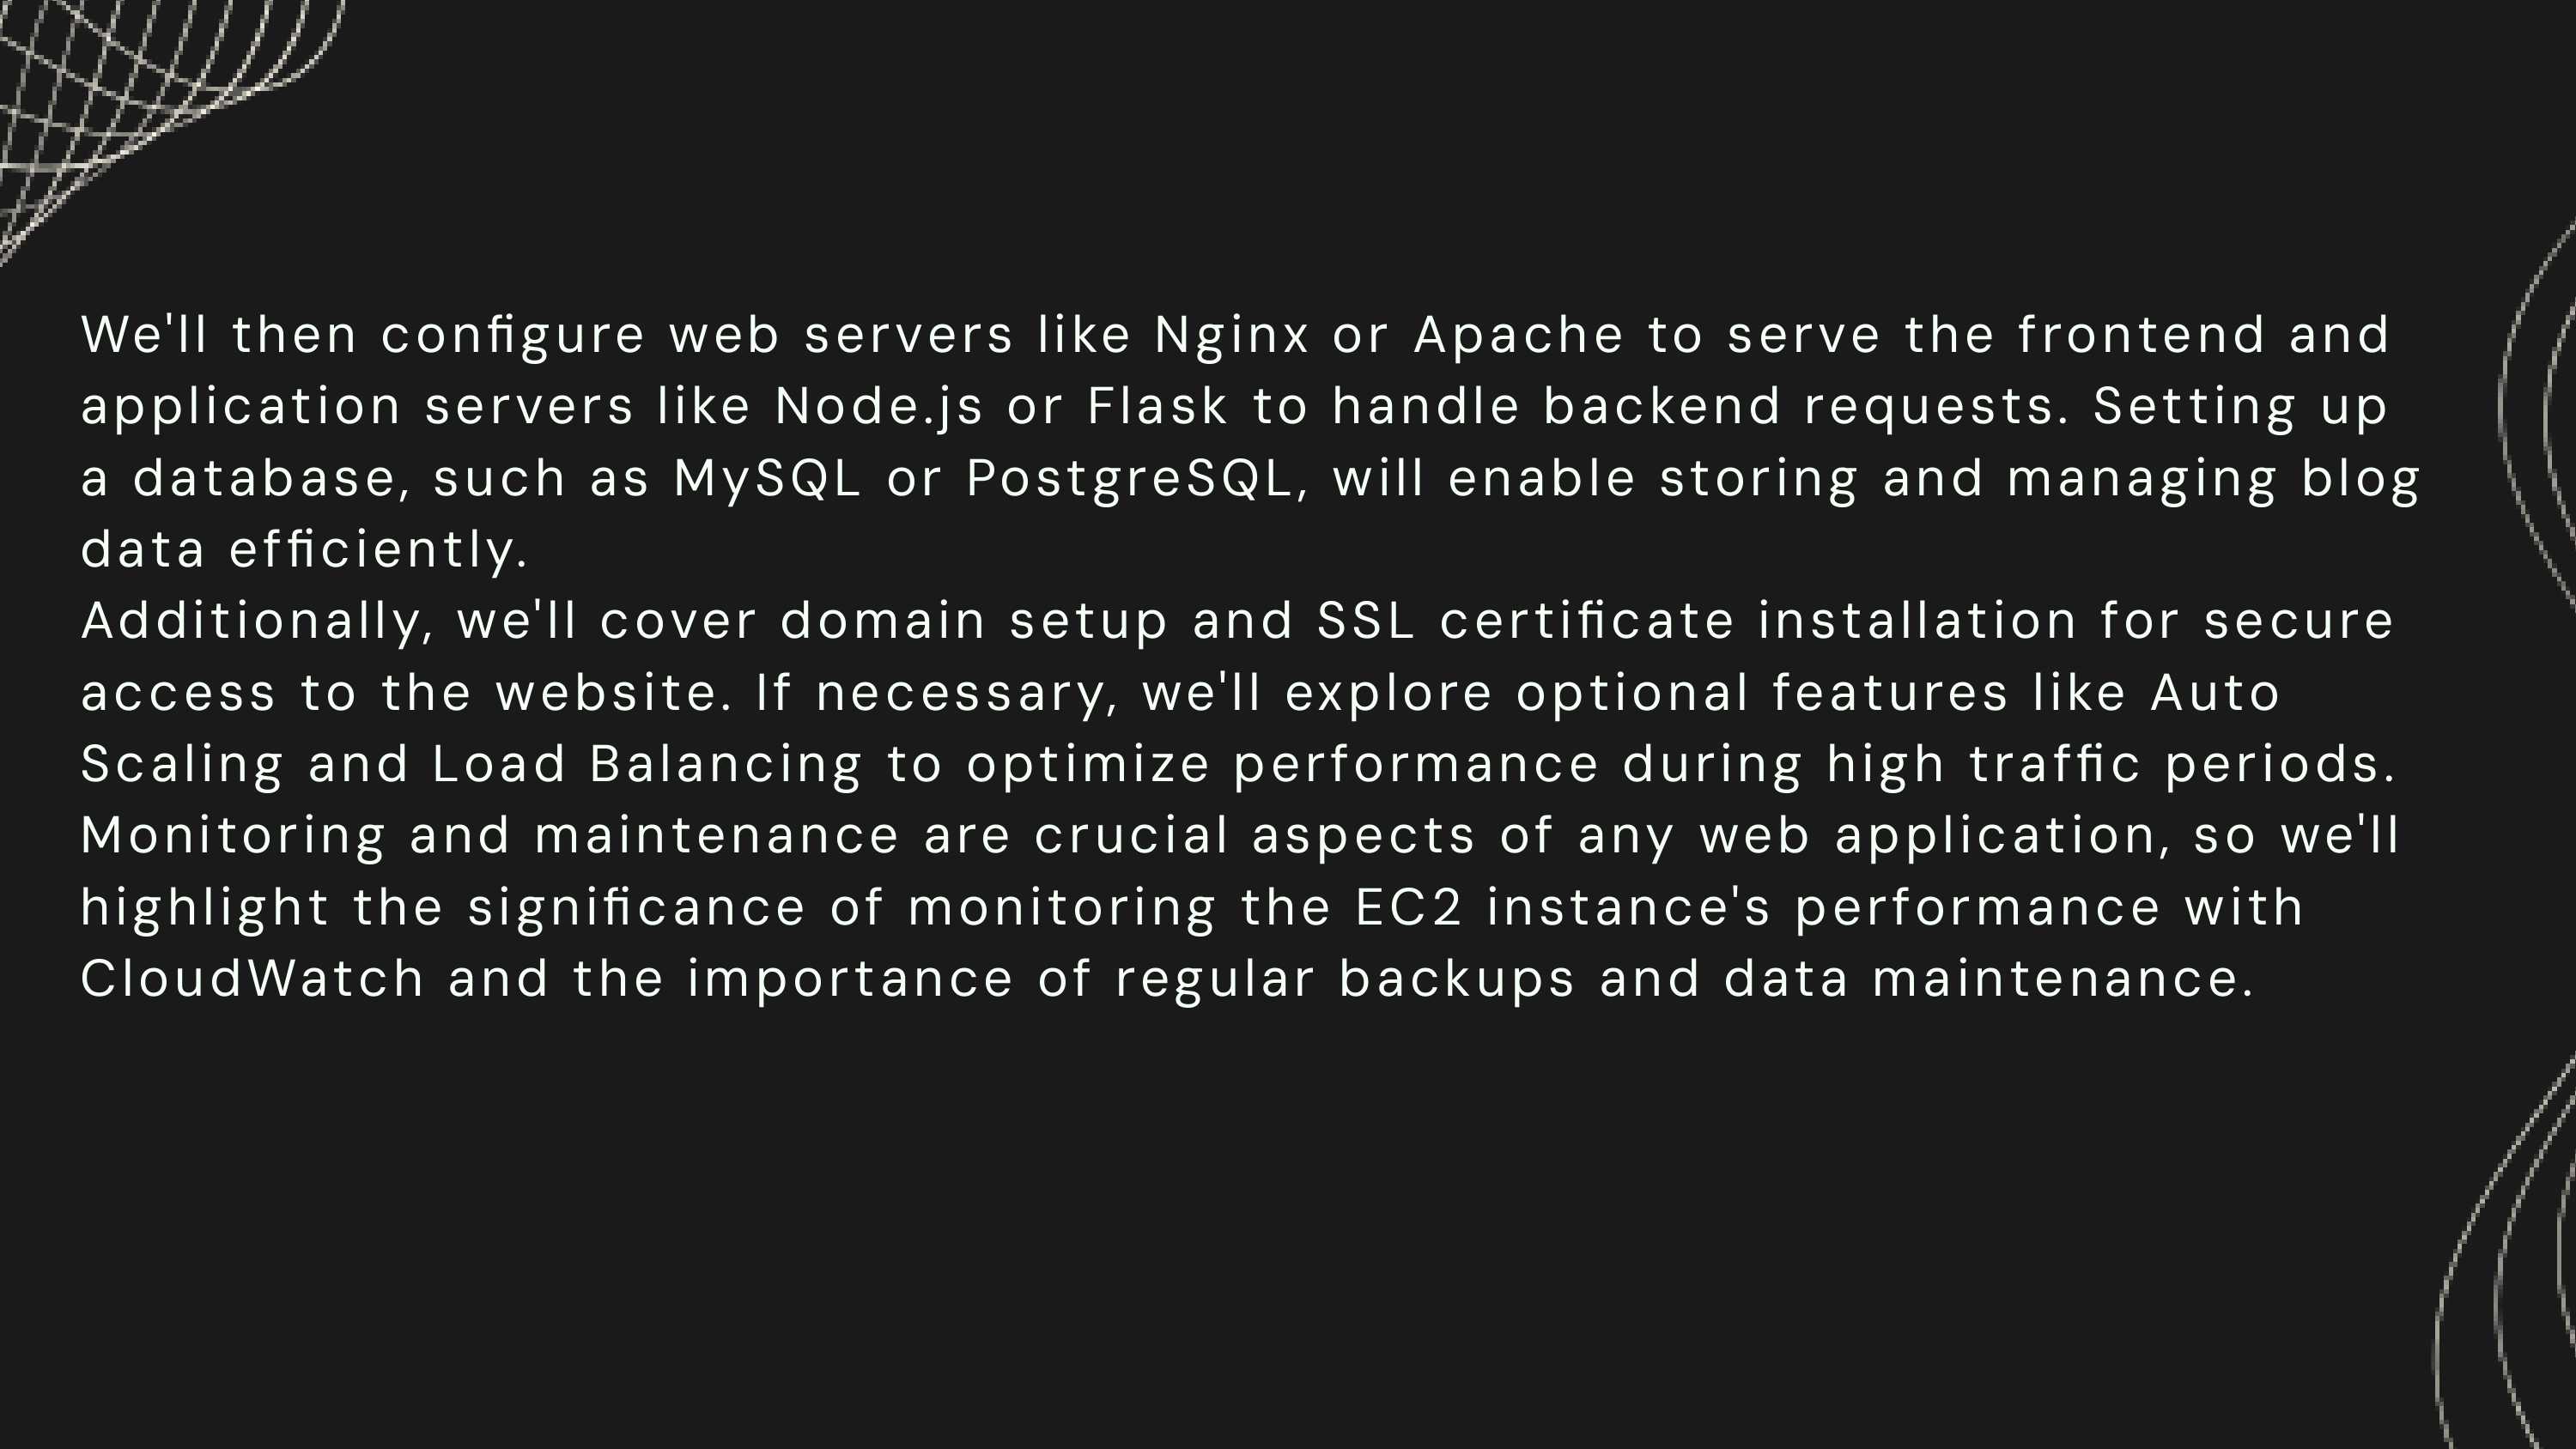

We'll then configure web servers like Nginx or Apache to serve the frontend and application servers like Node.js or Flask to handle backend requests. Setting up a database, such as MySQL or PostgreSQL, will enable storing and managing blog data efficiently.
Additionally, we'll cover domain setup and SSL certificate installation for secure access to the website. If necessary, we'll explore optional features like Auto Scaling and Load Balancing to optimize performance during high traffic periods.
Monitoring and maintenance are crucial aspects of any web application, so we'll highlight the significance of monitoring the EC2 instance's performance with CloudWatch and the importance of regular backups and data maintenance.